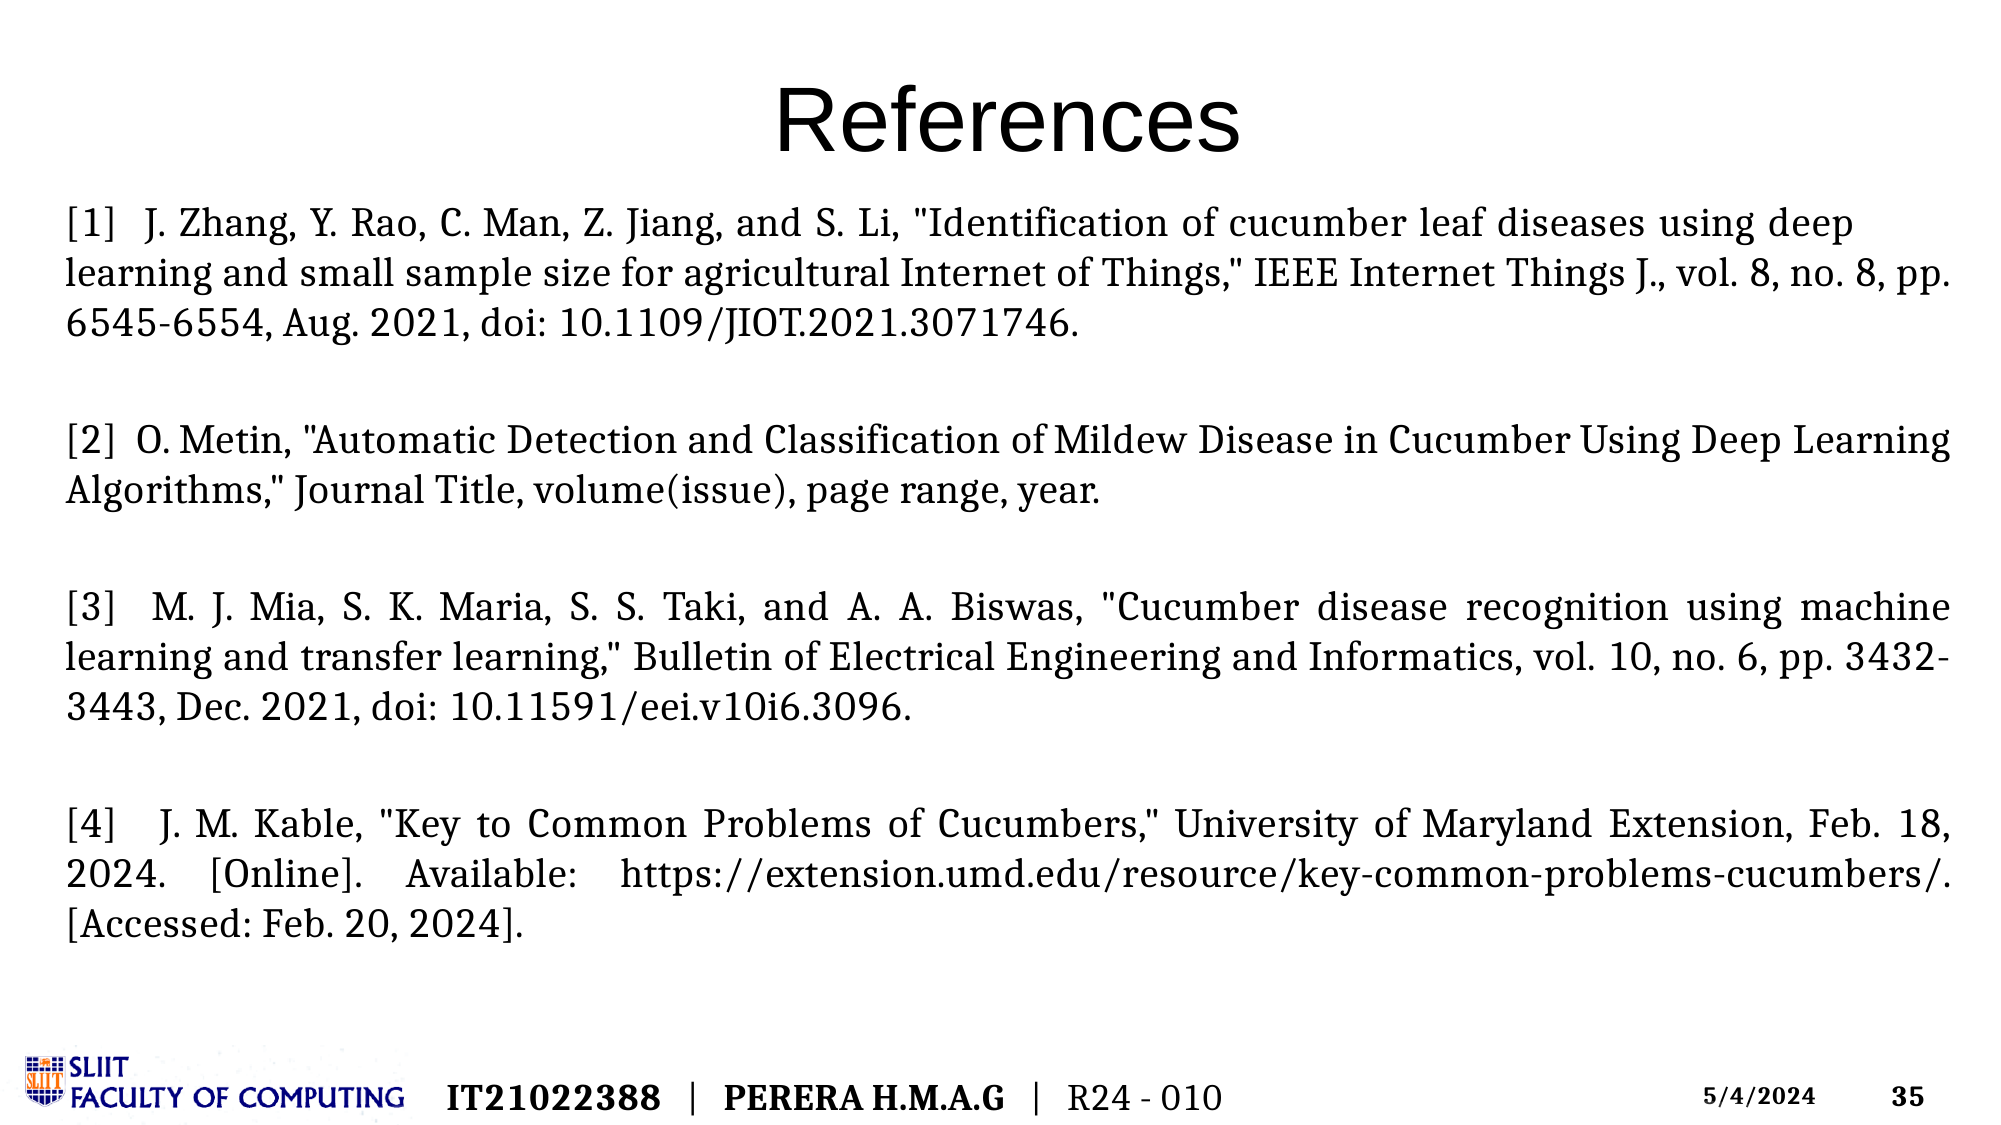

# References
[1]   J. Zhang, Y. Rao, C. Man, Z. Jiang, and S. Li, "Identification of cucumber leaf diseases using deep   learning and small sample size for agricultural Internet of Things," IEEE Internet Things J., vol. 8, no. 8, pp. 6545-6554, Aug. 2021, doi: 10.1109/JIOT.2021.3071746.

[2]  O. Metin, "Automatic Detection and Classification of Mildew Disease in Cucumber Using Deep Learning Algorithms," Journal Title, volume(issue), page range, year.

[3]   M. J. Mia, S. K. Maria, S. S. Taki, and A. A. Biswas, "Cucumber disease recognition using machine learning and transfer learning," Bulletin of Electrical Engineering and Informatics, vol. 10, no. 6, pp. 3432-3443, Dec. 2021, doi: 10.11591/eei.v10i6.3096.

[4]    J. M. Kable, "Key to Common Problems of Cucumbers," University of Maryland Extension, Feb. 18, 2024. [Online]. Available: https://extension.umd.edu/resource/key-common-problems-cucumbers/. [Accessed: Feb. 20, 2024].

IT21022388   |   PERERA H.M.A.G   |   R24 - 010